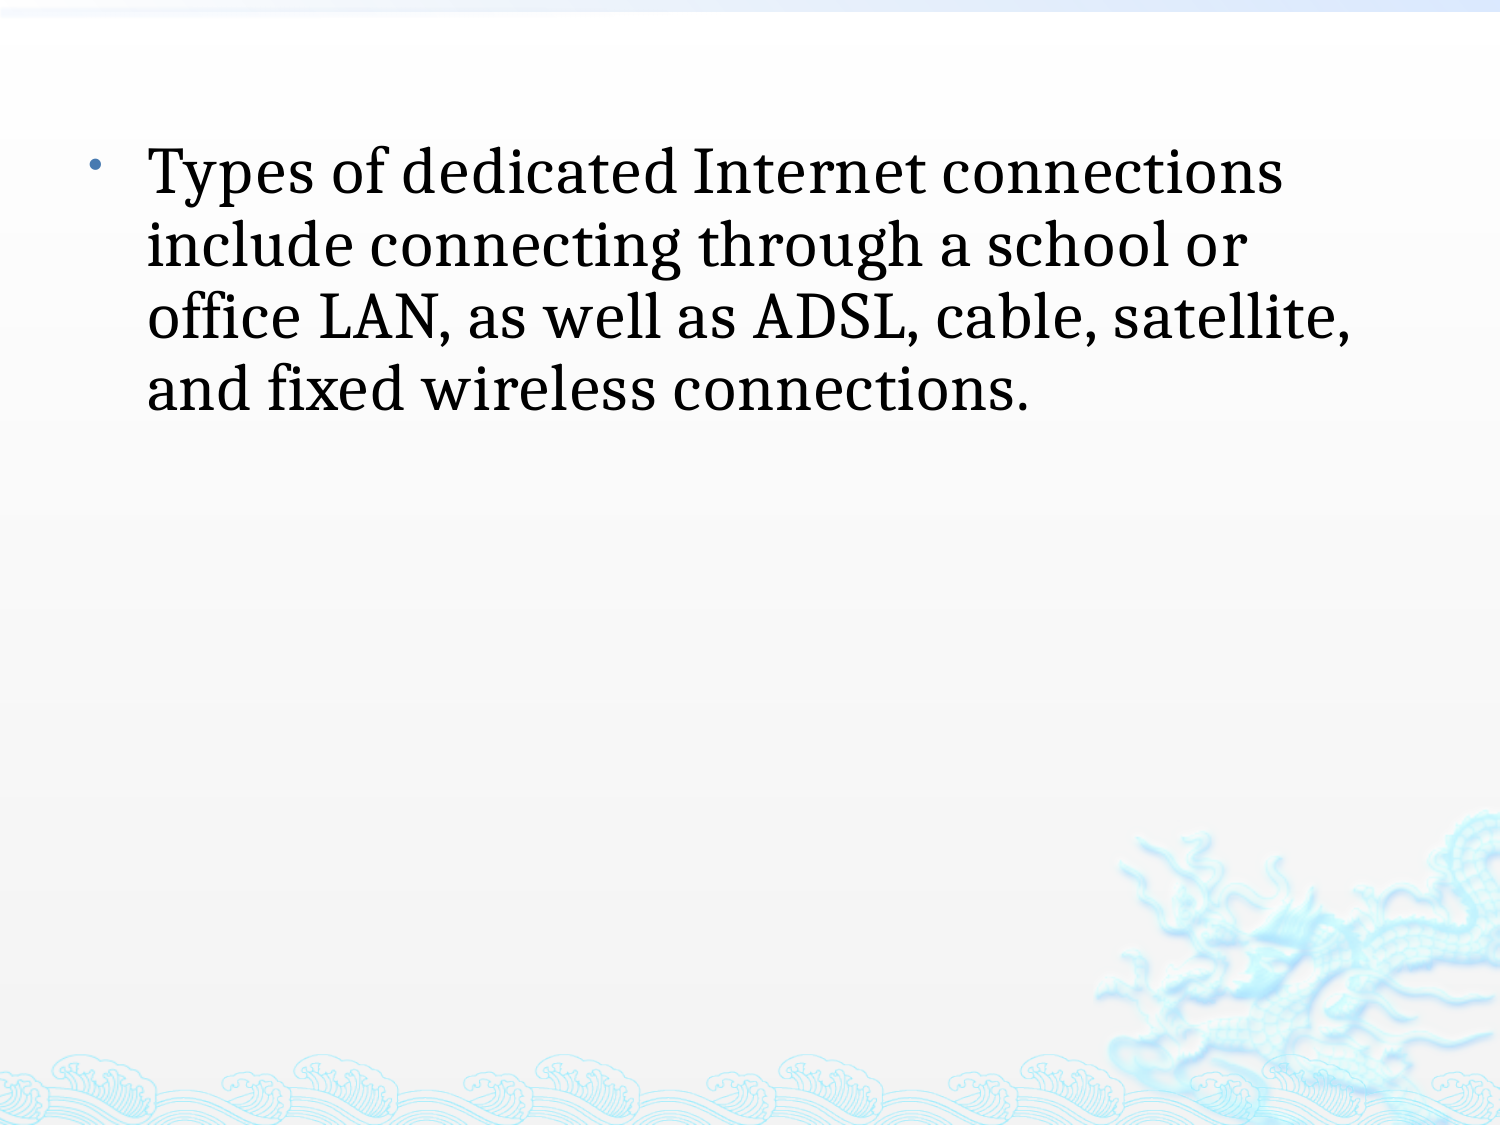

Types of dedicated Internet connections include connecting through a school or office LAN, as well as ADSL, cable, satellite, and fixed wireless connections.